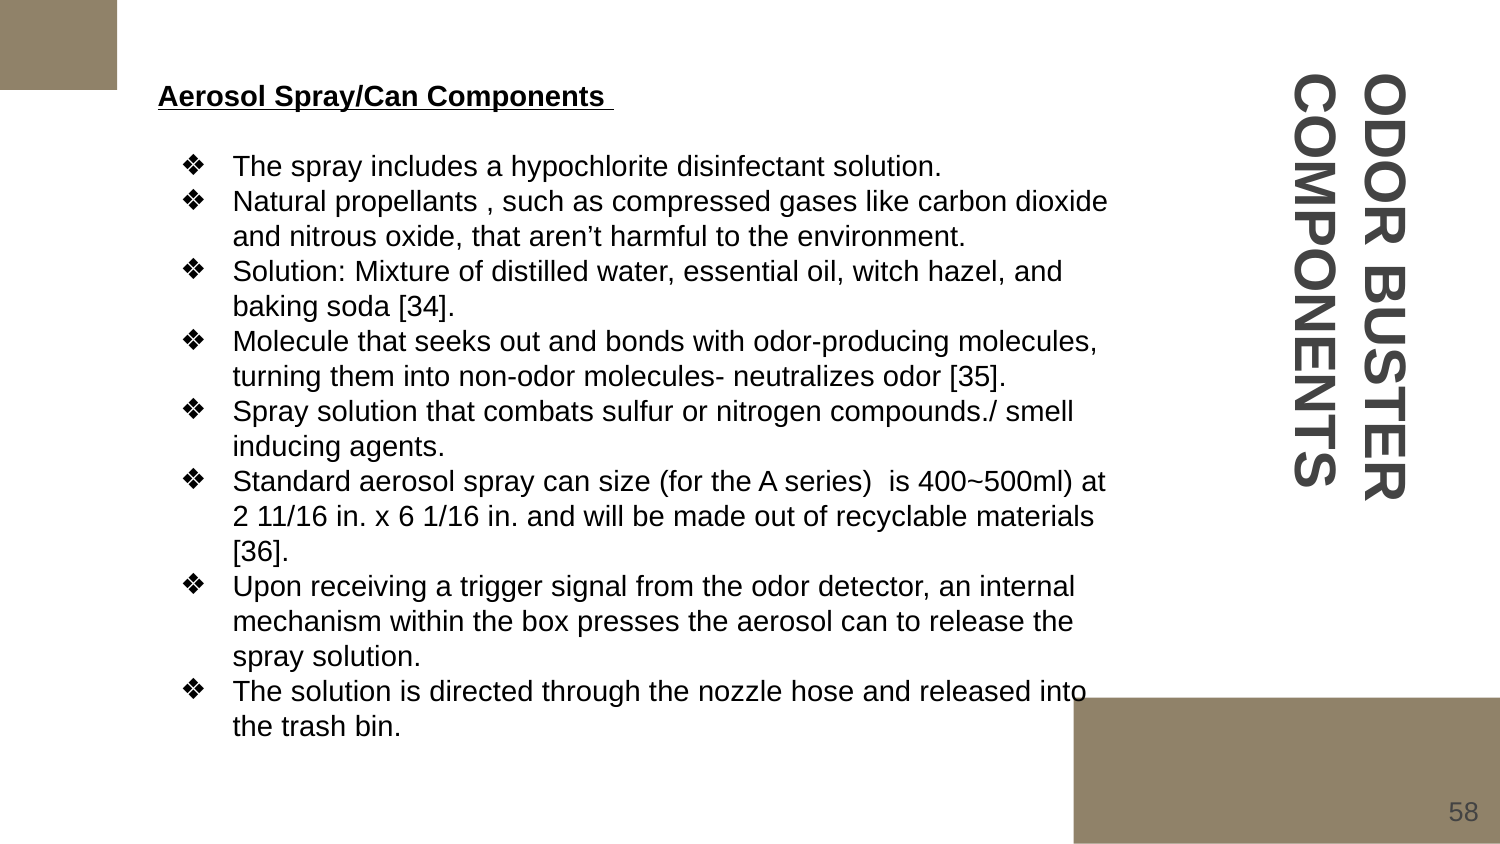

Aerosol Spray/Can Components

The spray includes a hypochlorite disinfectant solution.
Natural propellants , such as compressed gases like carbon dioxide and nitrous oxide, that aren’t harmful to the environment.
Solution: Mixture of distilled water, essential oil, witch hazel, and baking soda [34].
Molecule that seeks out and bonds with odor-producing molecules, turning them into non-odor molecules- neutralizes odor [35].
Spray solution that combats sulfur or nitrogen compounds./ smell inducing agents.
Standard aerosol spray can size (for the A series)  is 400~500ml) at  2 11/16 in. x 6 1/16 in. and will be made out of recyclable materials [36].
Upon receiving a trigger signal from the odor detector, an internal mechanism within the box presses the aerosol can to release the spray solution.
The solution is directed through the nozzle hose and released into the trash bin.
# ODOR BUSTER COMPONENTS

58